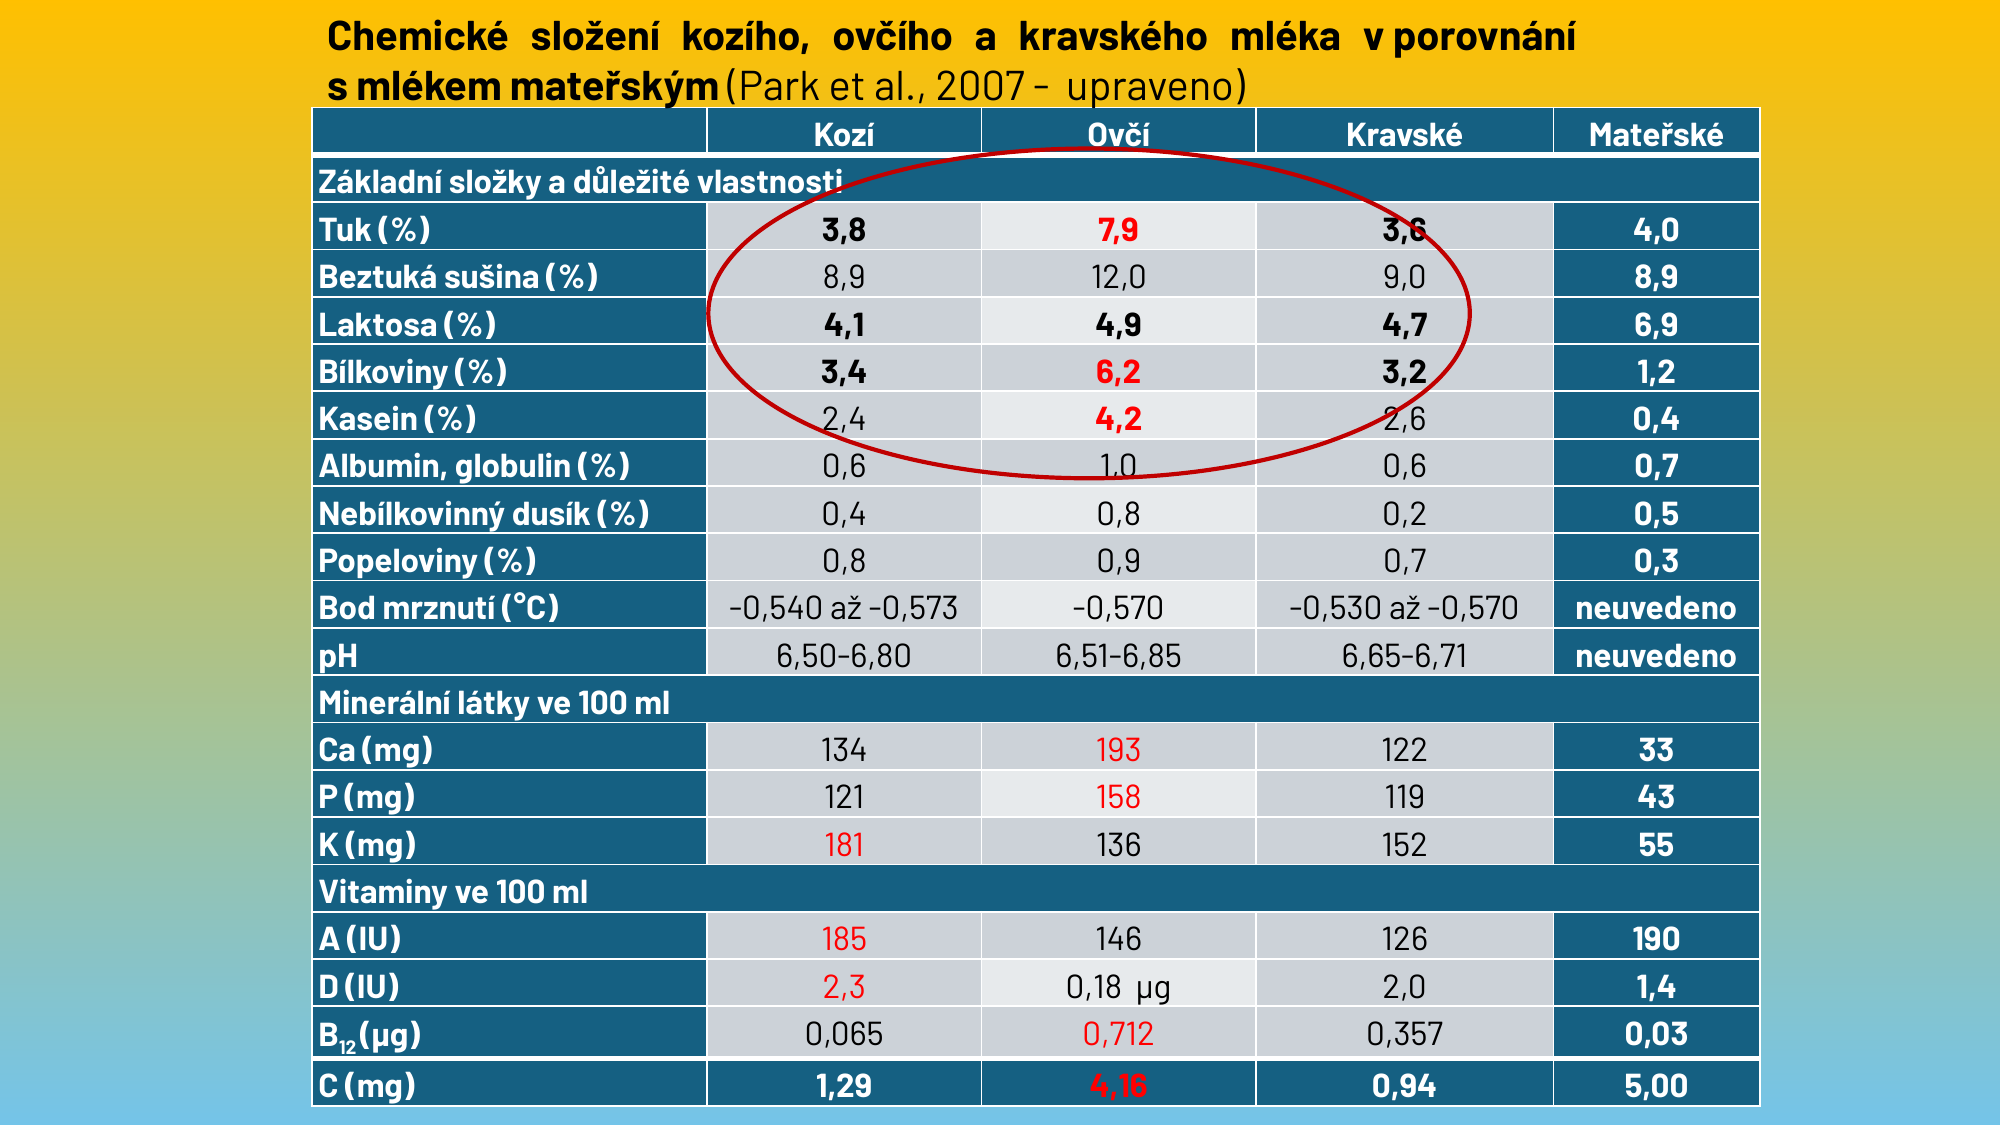

Chemické složení kozího, ovčího a kravského mléka v porovnání s mlékem mateřským (Park et al., 2007 -  upraveno)
|  | Kozí | Ovčí | Kravské | Mateřské |
| --- | --- | --- | --- | --- |
| Základní složky a důležité vlastnosti |  |  |  |  |
| Tuk (%) | 3,8 | 7,9 | 3,6 | 4,0 |
| Beztuká sušina (%) | 8,9 | 12,0 | 9,0 | 8,9 |
| Laktosa (%) | 4,1 | 4,9 | 4,7 | 6,9 |
| Bílkoviny (%) | 3,4 | 6,2 | 3,2 | 1,2 |
| Kasein (%) | 2,4 | 4,2 | 2,6 | 0,4 |
| Albumin, globulin (%) | 0,6 | 1,0 | 0,6 | 0,7 |
| Nebílkovinný dusík (%) | 0,4 | 0,8 | 0,2 | 0,5 |
| Popeloviny (%) | 0,8 | 0,9 | 0,7 | 0,3 |
| Bod mrznutí (°C) | -0,540 až -0,573 | -0,570 | -0,530 až -0,570 | neuvedeno |
| pH | 6,50-6,80 | 6,51-6,85 | 6,65-6,71 | neuvedeno |
| Minerální látky ve 100 ml |  |  |  |  |
| Ca (mg) | 134 | 193 | 122 | 33 |
| P (mg) | 121 | 158 | 119 | 43 |
| K (mg) | 181 | 136 | 152 | 55 |
| Vitaminy ve 100 ml |  |  |  |  |
| A (IU) | 185 | 146 | 126 | 190 |
| D (IU) | 2,3 | 0,18 μg | 2,0 | 1,4 |
| B12 (μg) | 0,065 | 0,712 | 0,357 | 0,03 |
| C (mg) | 1,29 | 4,16 | 0,94 | 5,00 |